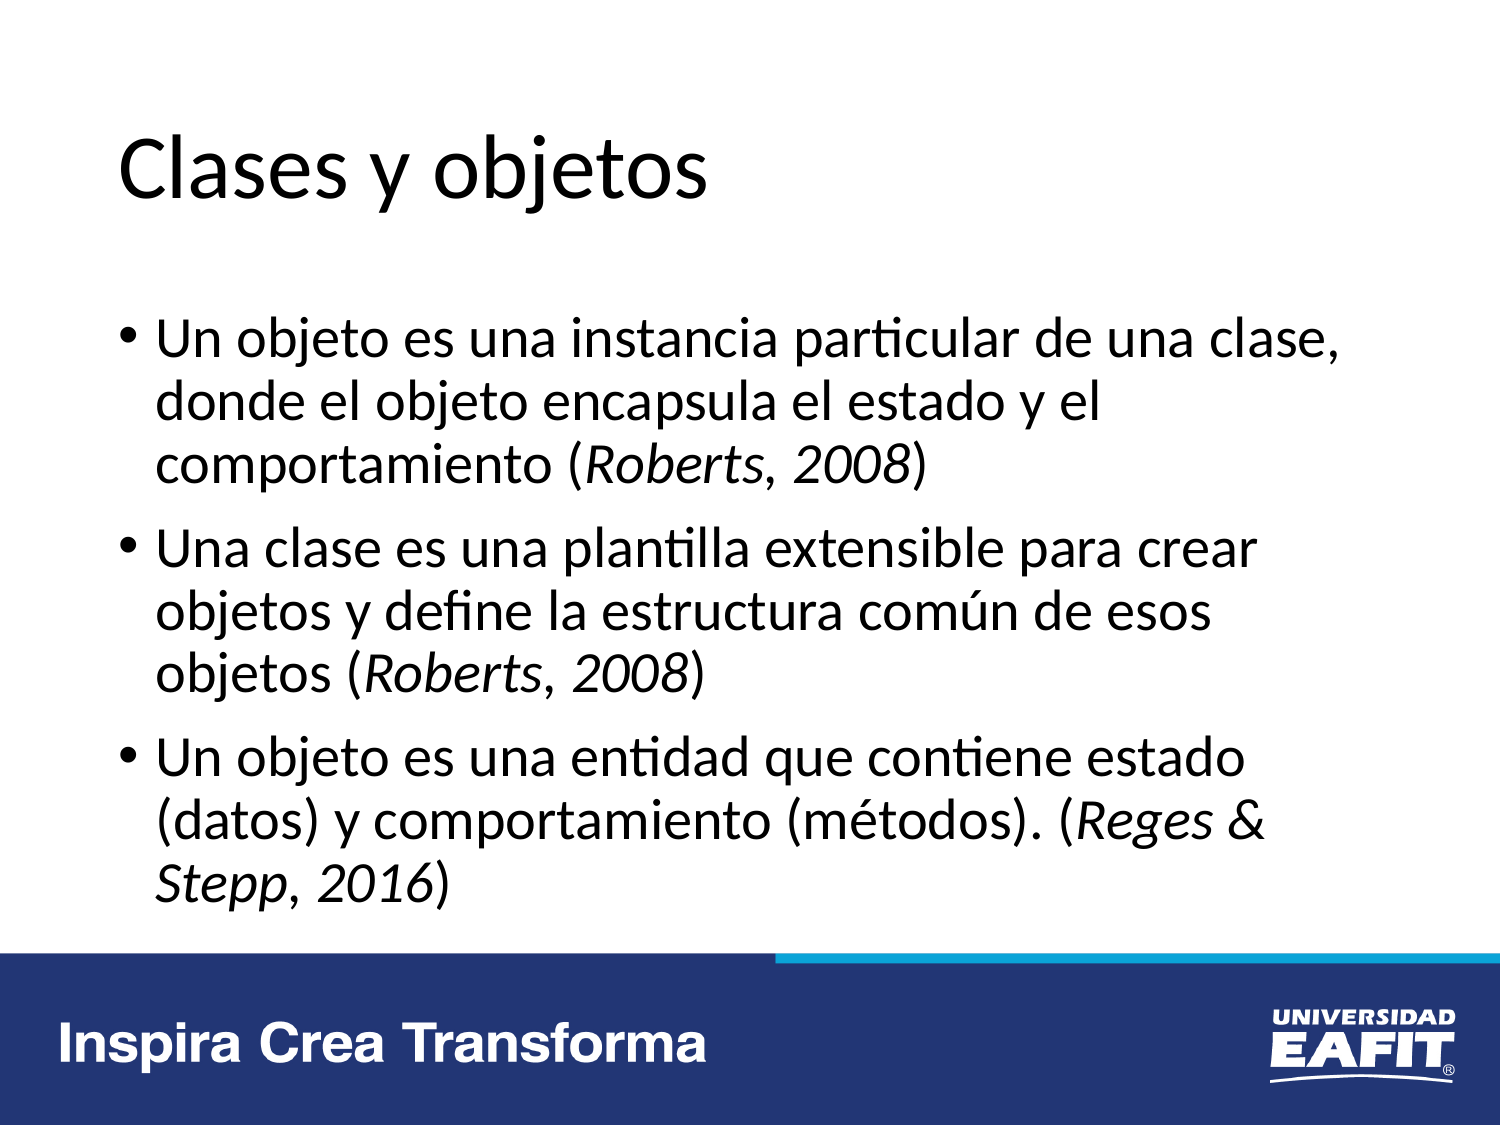

# Clases y objetos
Un objeto es una instancia particular de una clase, donde el objeto encapsula el estado y el comportamiento (Roberts, 2008)
Una clase es una plantilla extensible para crear objetos y define la estructura común de esos objetos (Roberts, 2008)
Un objeto es una entidad que contiene estado (datos) y comportamiento (métodos). (Reges & Stepp, 2016)